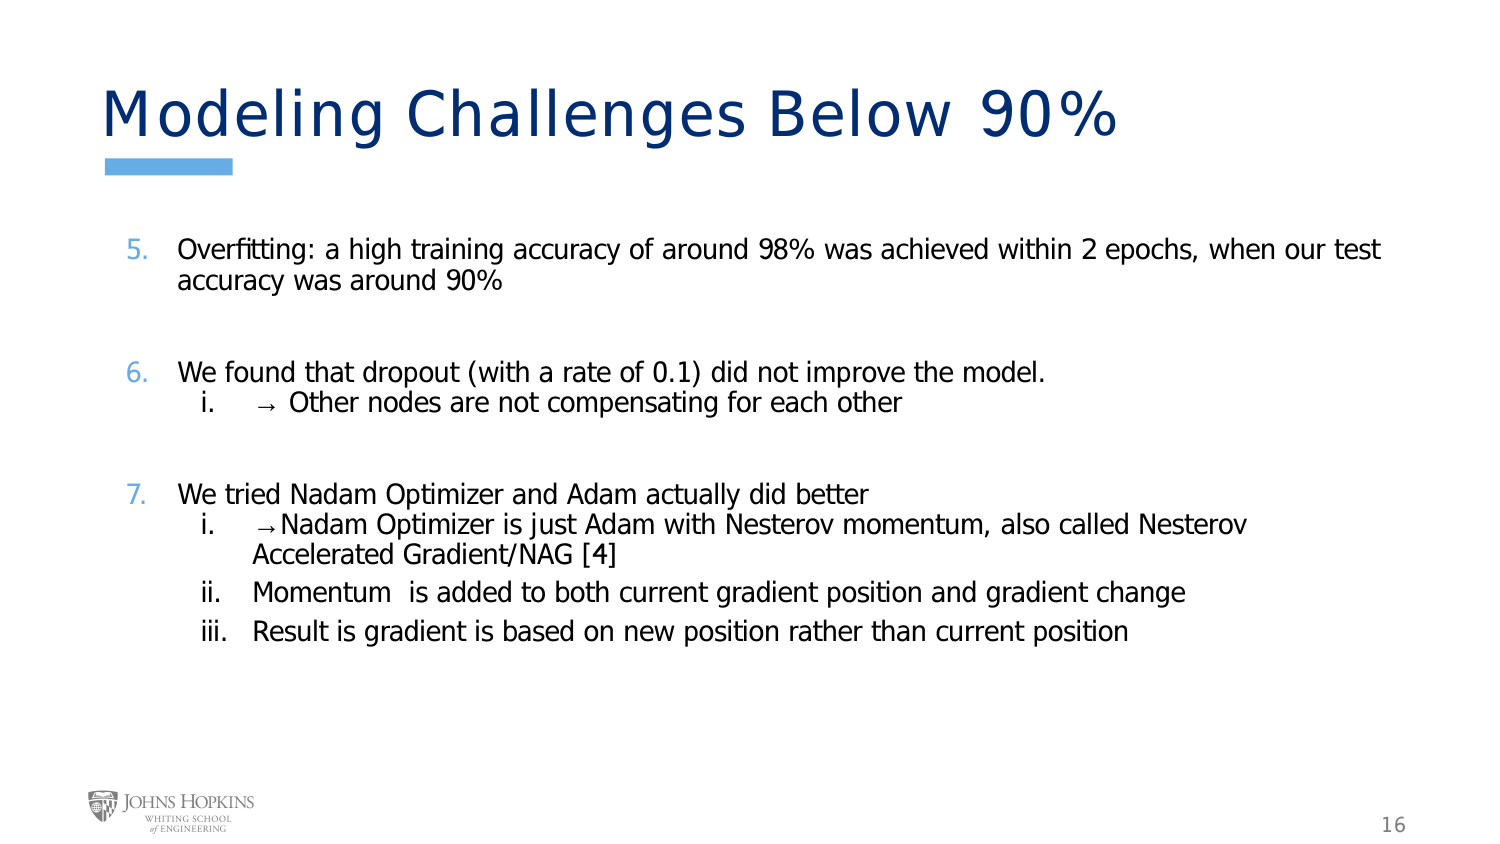

# Modeling Challenges Below 90%
Overfitting: a high training accuracy of around 98% was achieved within 2 epochs, when our test accuracy was around 90%

We found that dropout (with a rate of 0.1) did not improve the model.
→ Other nodes are not compensating for each other

We tried Nadam Optimizer and Adam actually did better
→Nadam Optimizer is just Adam with Nesterov momentum, also called Nesterov Accelerated Gradient/NAG [4]
Momentum  is added to both current gradient position and gradient change
Result is gradient is based on new position rather than current position